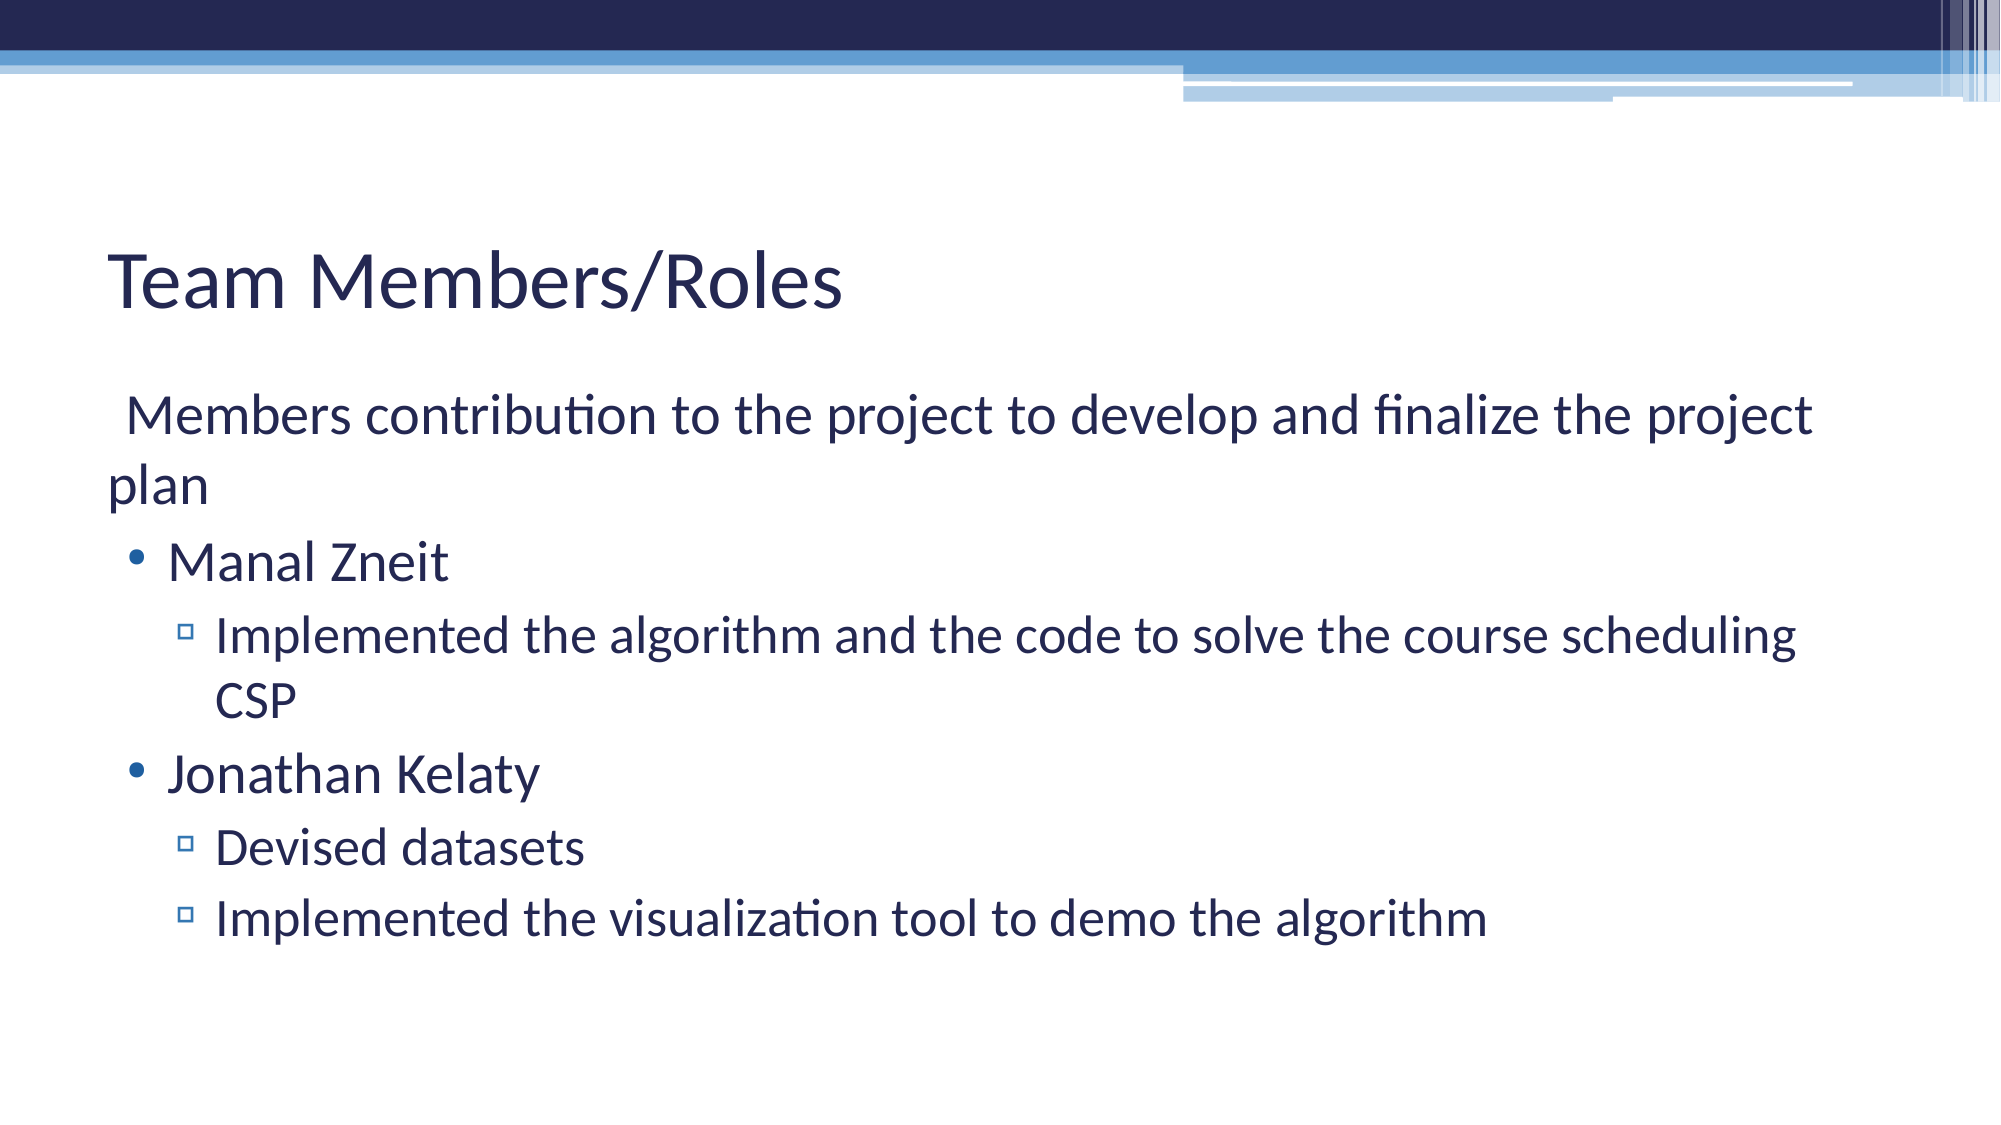

# Team Members/Roles
Members contribution to the project to develop and finalize the project plan
Manal Zneit
Implemented the algorithm and the code to solve the course scheduling CSP
Jonathan Kelaty
Devised datasets
Implemented the visualization tool to demo the algorithm